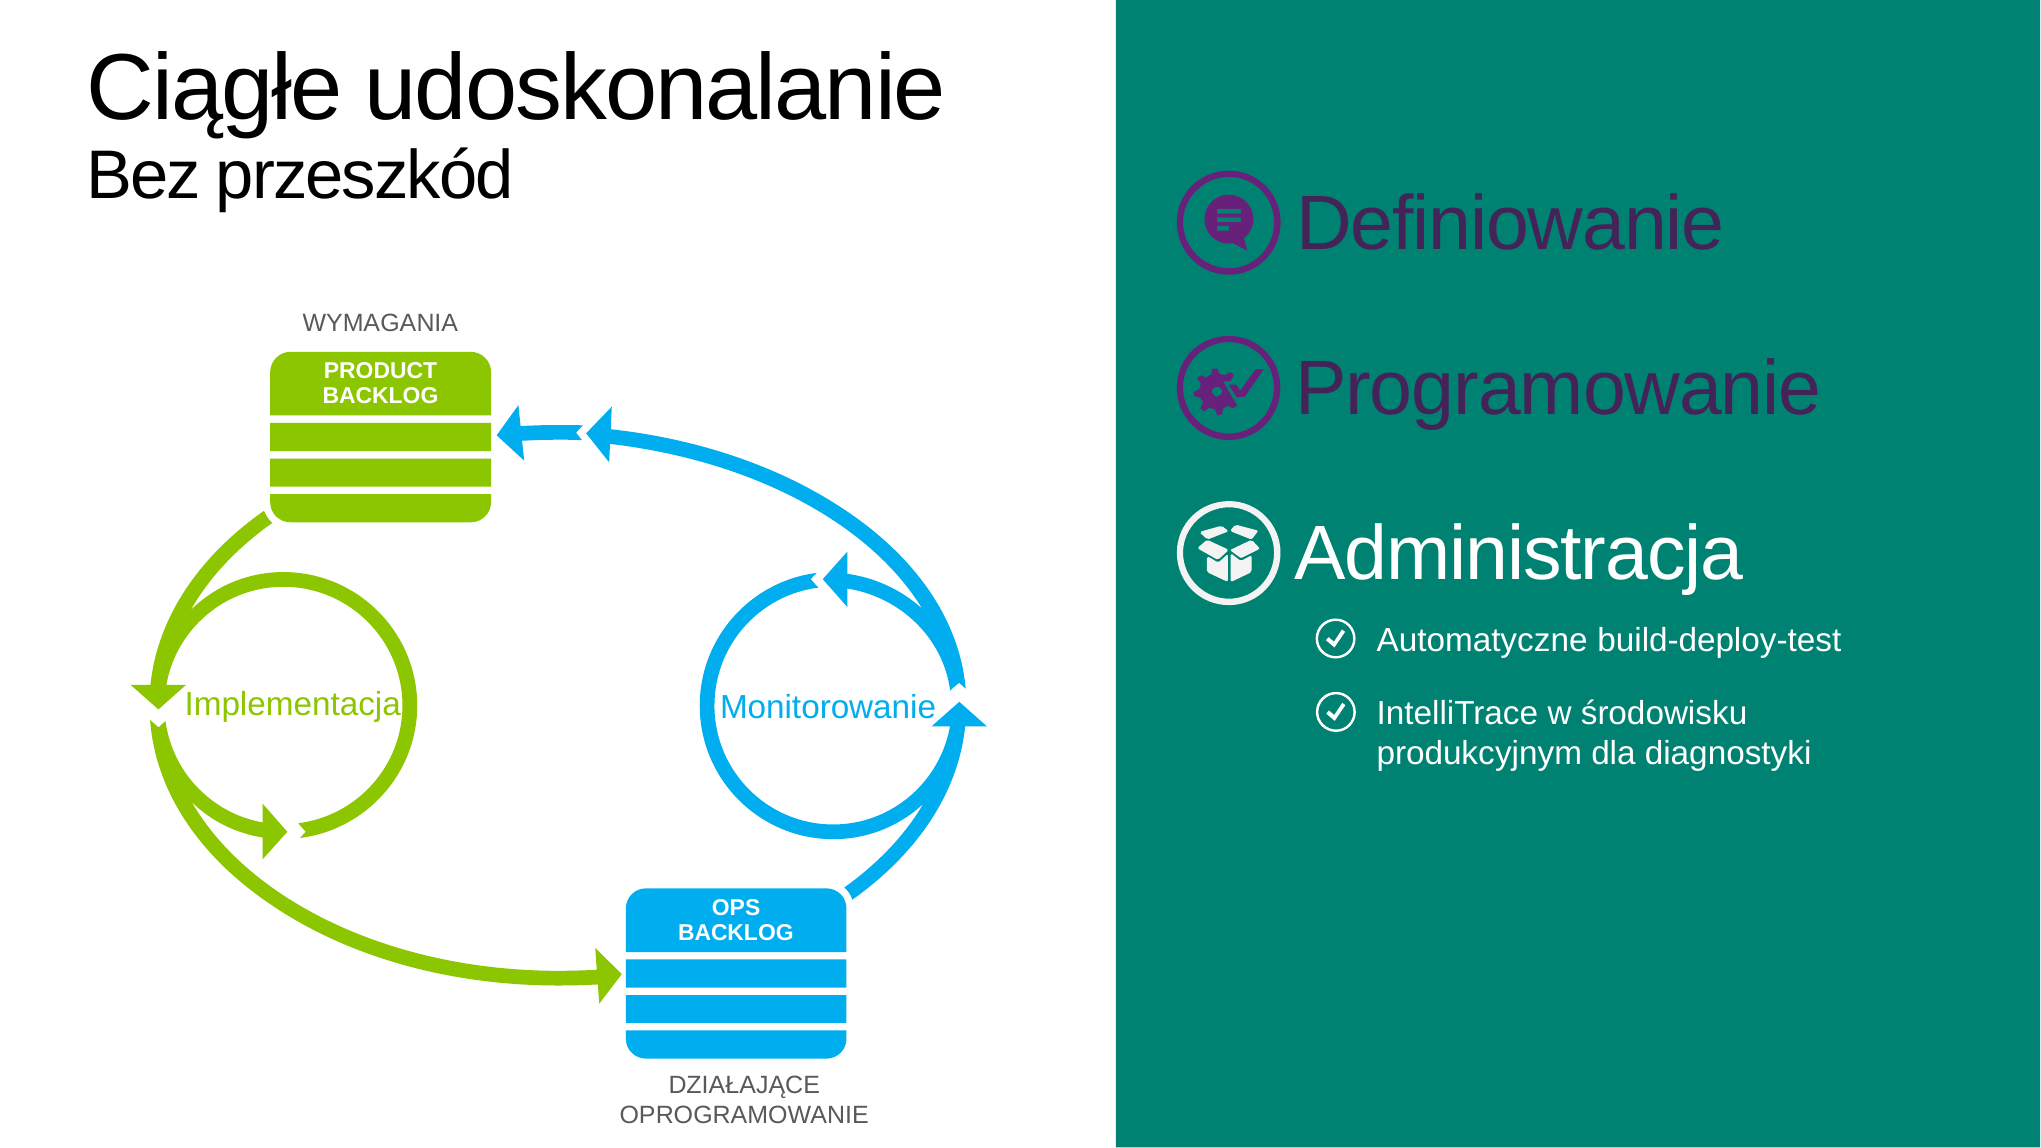

Ciągłe udoskonalanie
Bez przeszkód

Definiowanie
WYMAGANIA
PRODUCT
BACKLOG

Implementacja

Monitorowanie

OPS
BACKLOG

DZIAŁAJĄCE OPROGRAMOWANIE

Programowanie

Administracja
Automatyczne build-deploy-test

IntelliTrace w środowisku produkcyjnym dla diagnostyki